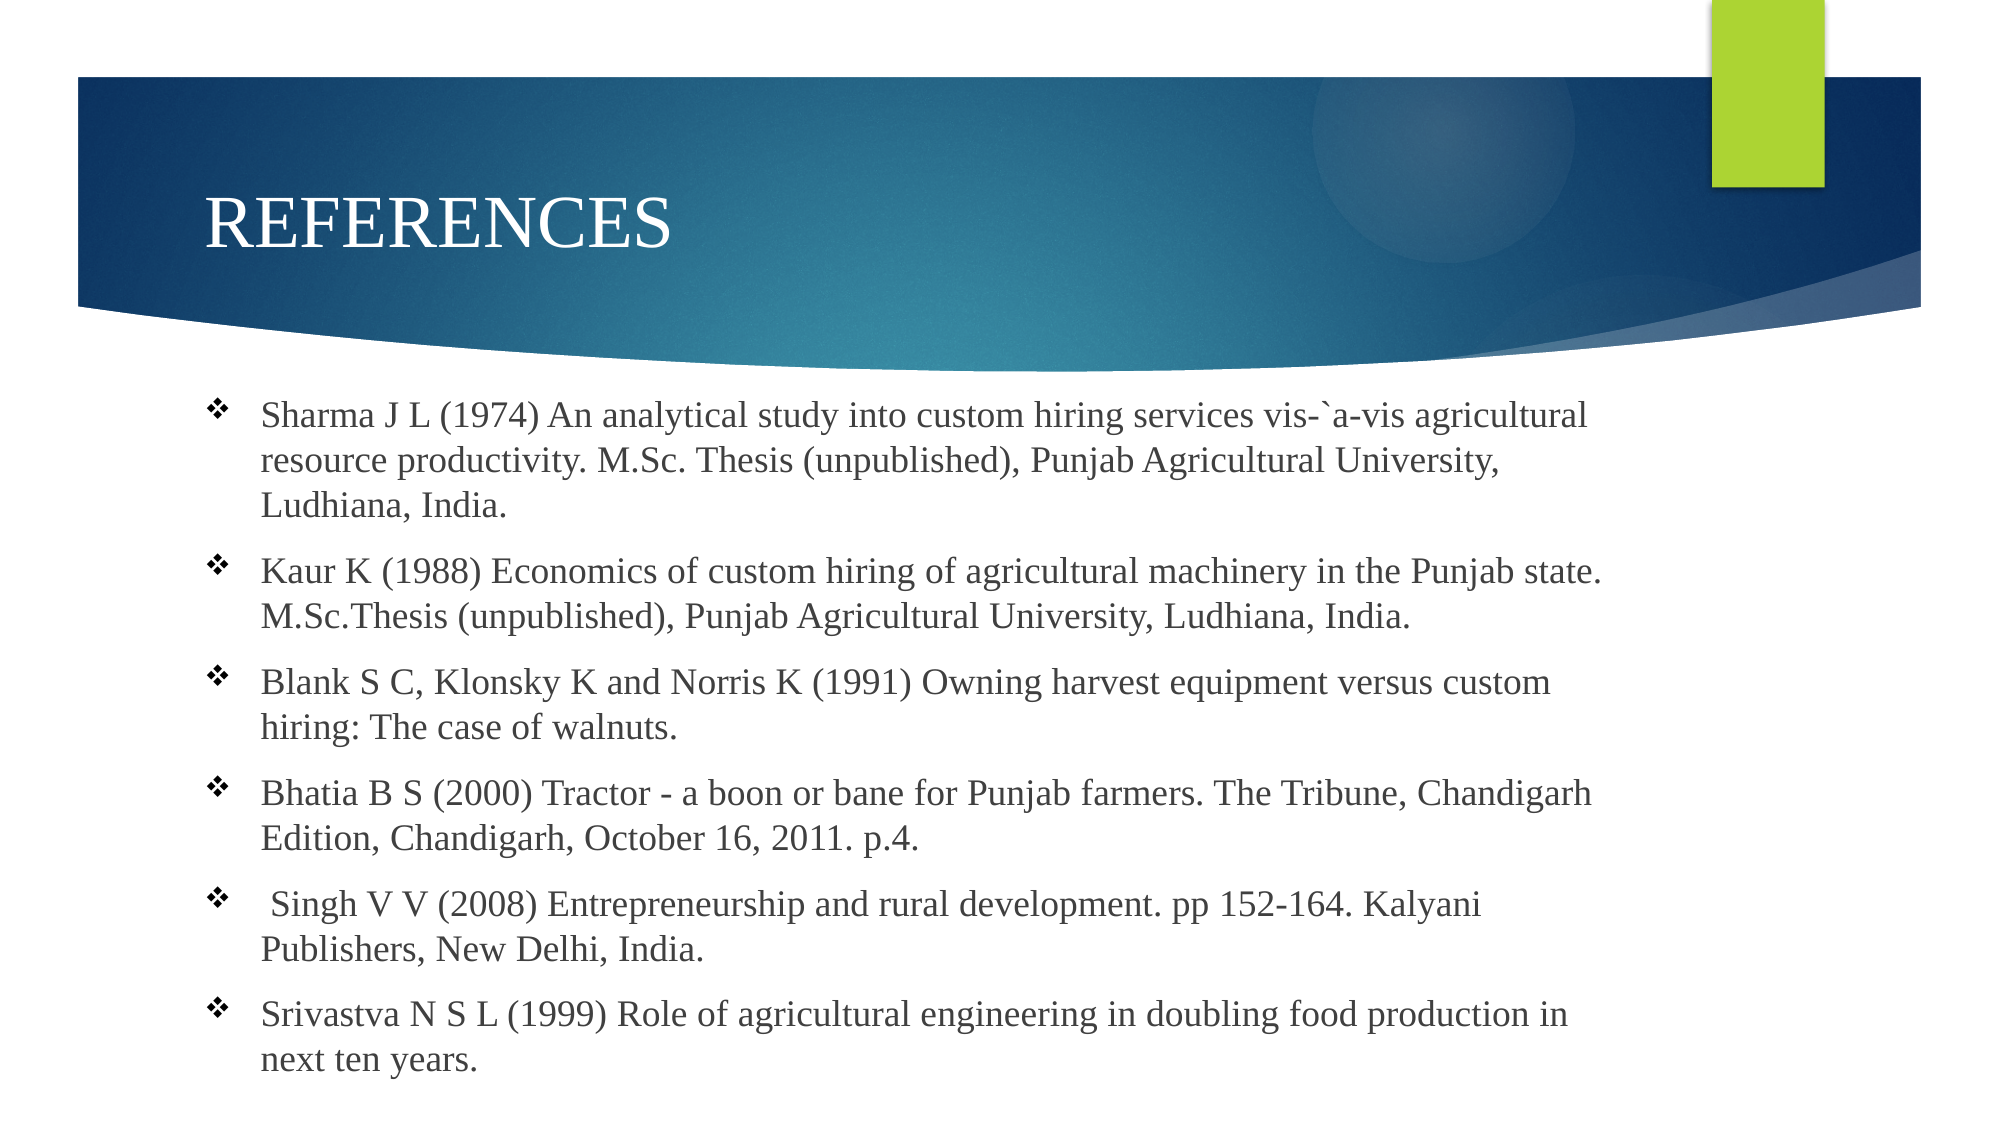

# REFERENCES
Sharma J L (1974) An analytical study into custom hiring services vis-`a-vis agricultural resource productivity. M.Sc. Thesis (unpublished), Punjab Agricultural University, Ludhiana, India.
Kaur K (1988) Economics of custom hiring of agricultural machinery in the Punjab state. M.Sc.Thesis (unpublished), Punjab Agricultural University, Ludhiana, India.
Blank S C, Klonsky K and Norris K (1991) Owning harvest equipment versus custom hiring: The case of walnuts.
Bhatia B S (2000) Tractor - a boon or bane for Punjab farmers. The Tribune, Chandigarh Edition, Chandigarh, October 16, 2011. p.4.
 Singh V V (2008) Entrepreneurship and rural development. pp 152-164. Kalyani Publishers, New Delhi, India.
Srivastva N S L (1999) Role of agricultural engineering in doubling food production in next ten years.